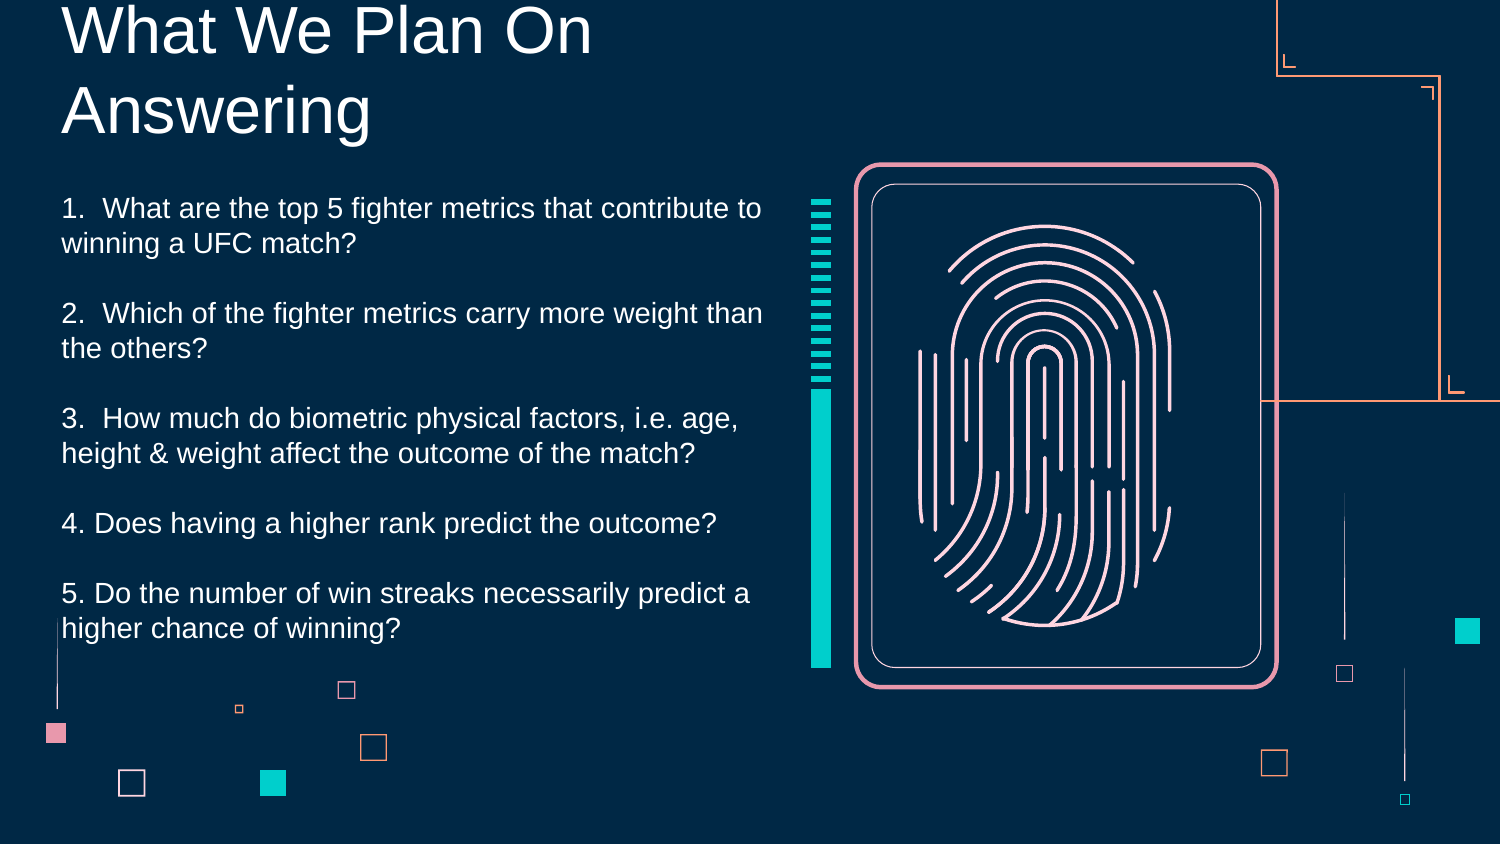

# What We Plan On Answering

1.  What are the top 5 fighter metrics that contribute to winning a UFC match?

2.  Which of the fighter metrics carry more weight than the others?

3.  How much do biometric physical factors, i.e. age, height & weight affect the outcome of the match?

4. Does having a higher rank predict the outcome?

5. Do the number of win streaks necessarily predict a higher chance of winning?